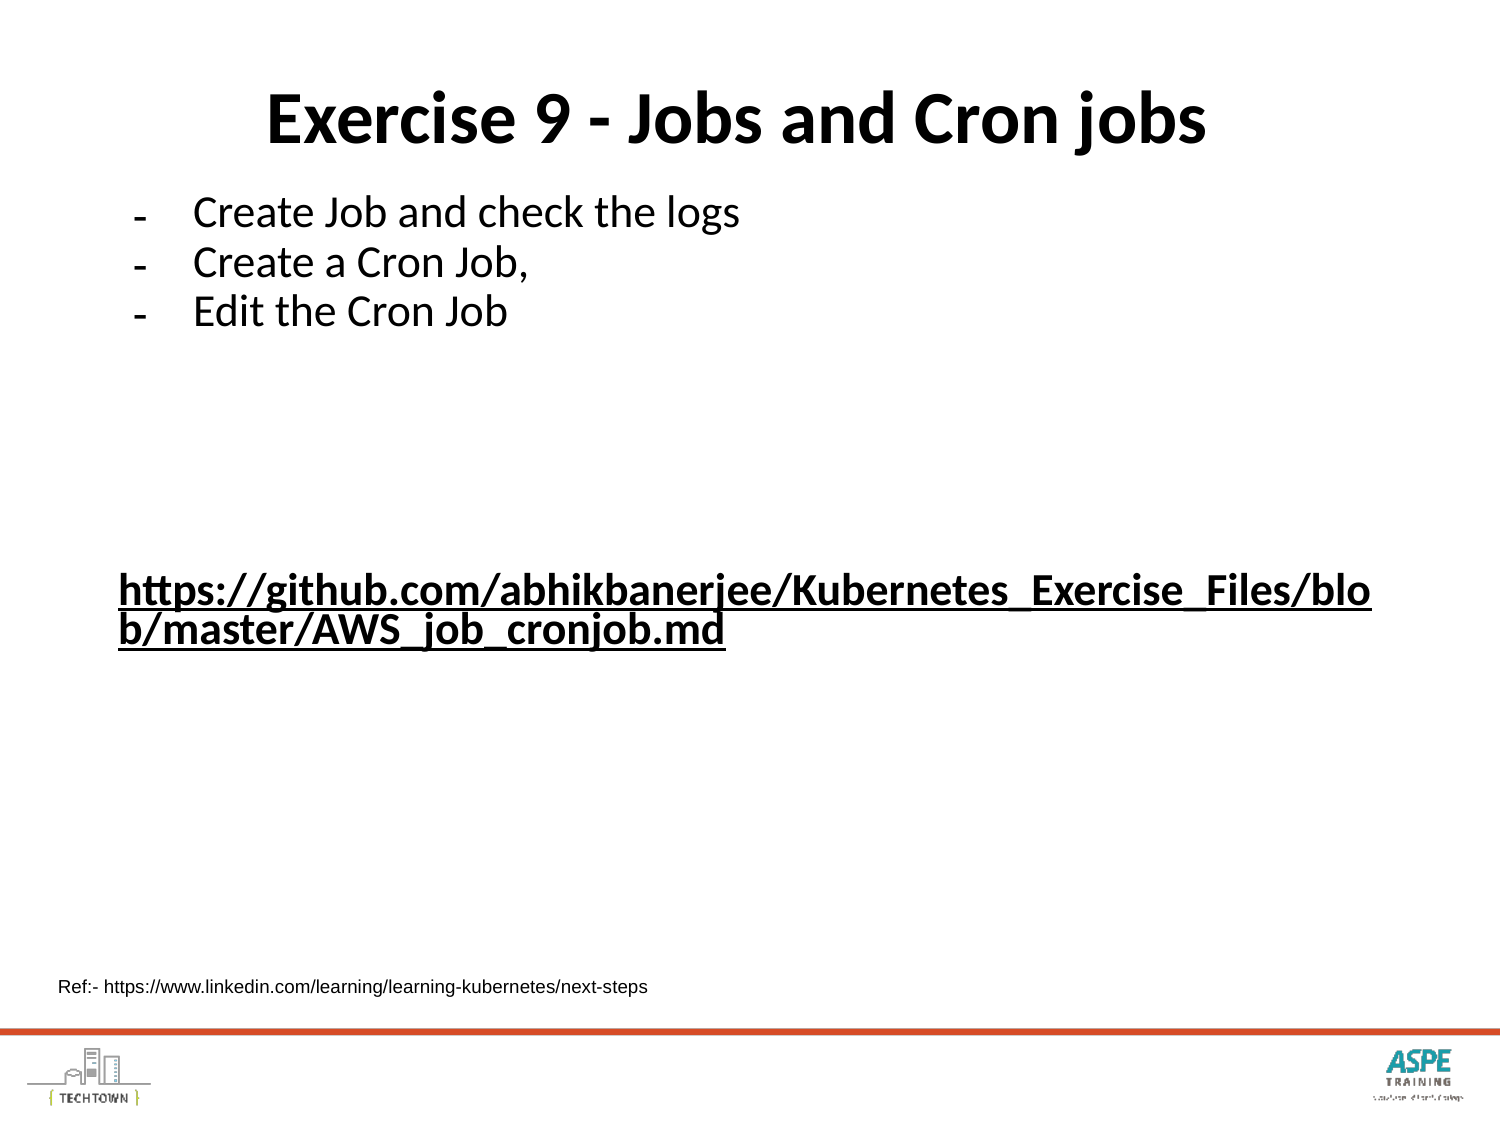

# Exercise 9 - Jobs and Cron jobs

Create Job and check the logs
Create a Cron Job,
Edit the Cron Job

https://github.com/abhikbanerjee/Kubernetes_Exercise_Files/blob/master/AWS_job_cronjob.md
Ref:- https://www.linkedin.com/learning/learning-kubernetes/next-steps